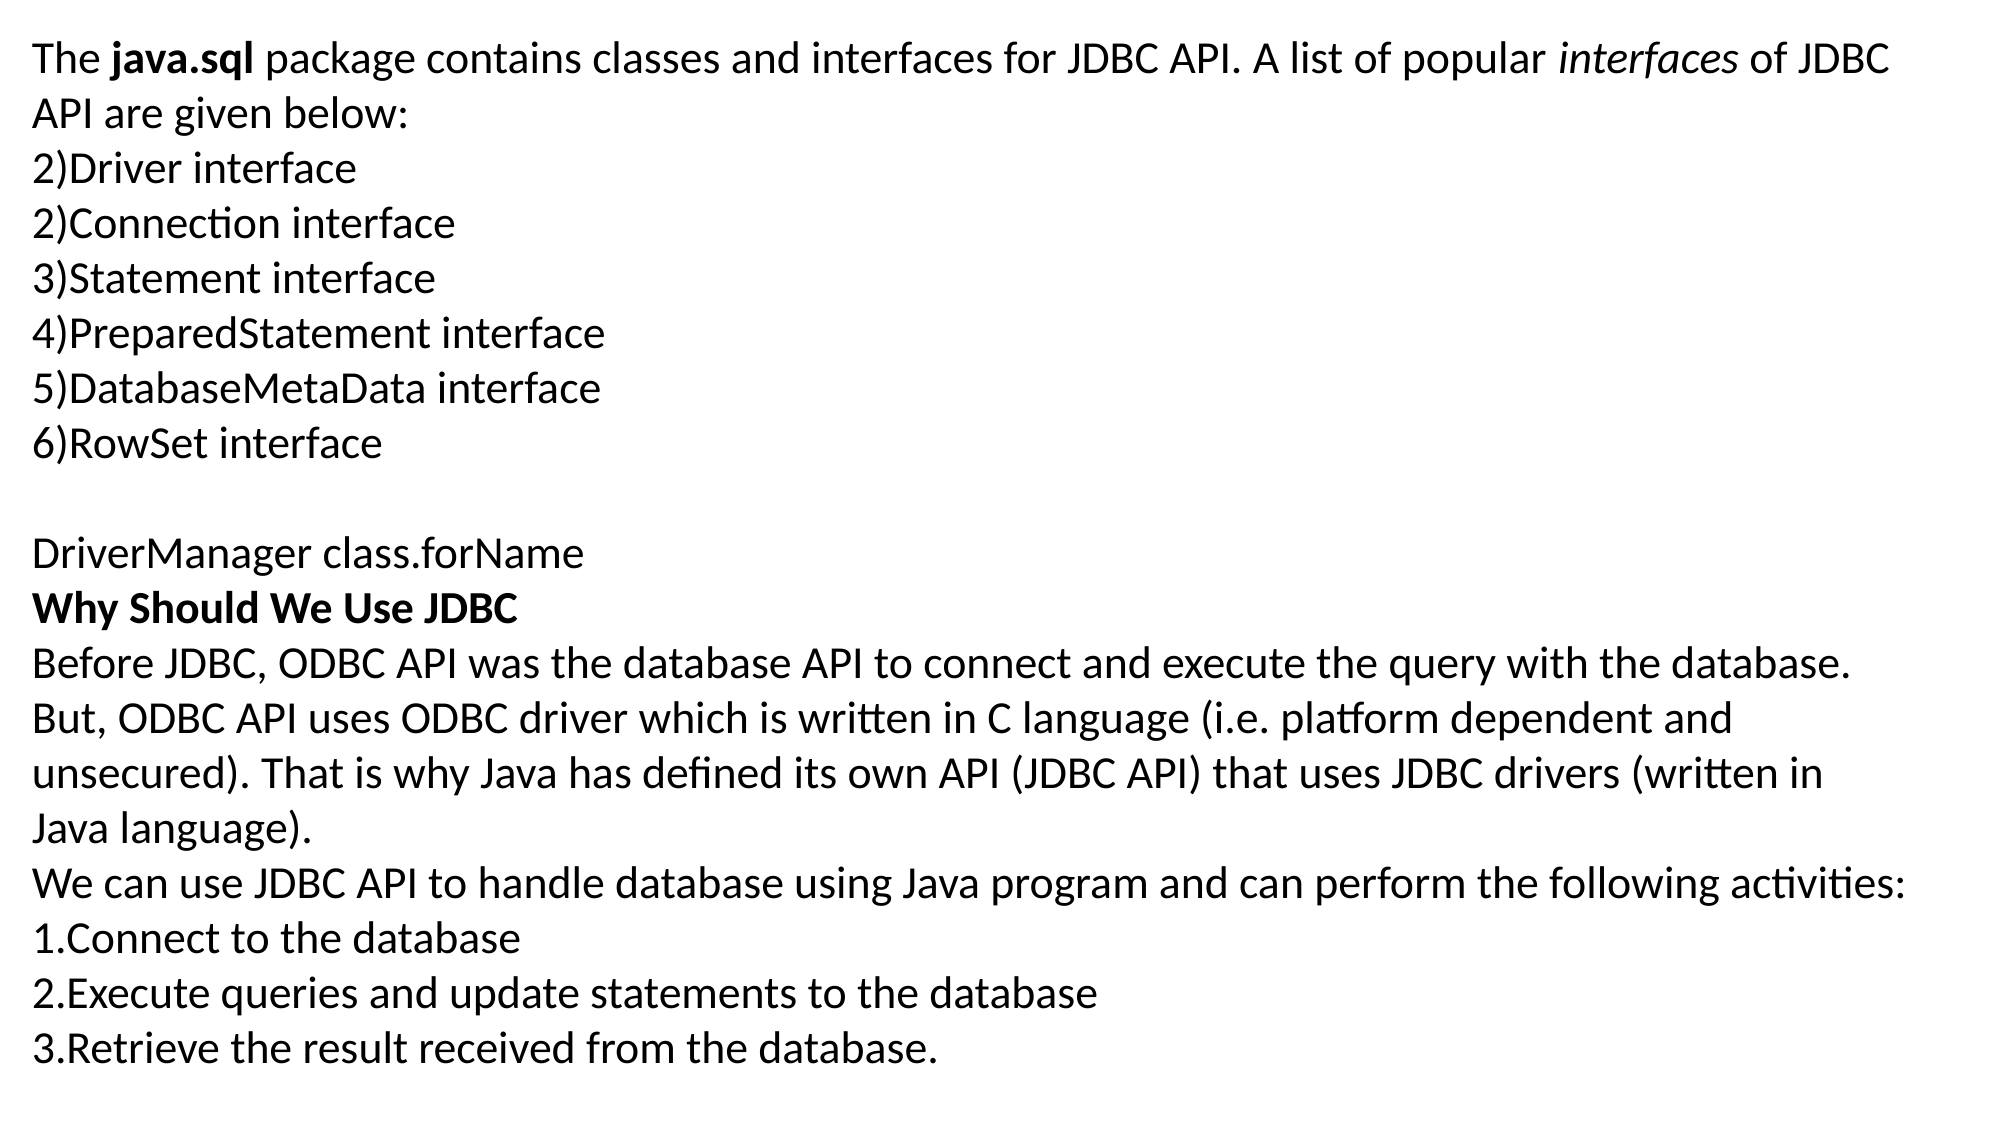

The java.sql package contains classes and interfaces for JDBC API. A list of popular interfaces of JDBC API are given below:
2)Driver interface
2)Connection interface
3)Statement interface
4)PreparedStatement interface
5)DatabaseMetaData interface
6)RowSet interface

DriverManager class.forName
Why Should We Use JDBC
Before JDBC, ODBC API was the database API to connect and execute the query with the database. But, ODBC API uses ODBC driver which is written in C language (i.e. platform dependent and unsecured). That is why Java has defined its own API (JDBC API) that uses JDBC drivers (written in Java language).
We can use JDBC API to handle database using Java program and can perform the following activities:
Connect to the database
Execute queries and update statements to the database
Retrieve the result received from the database.